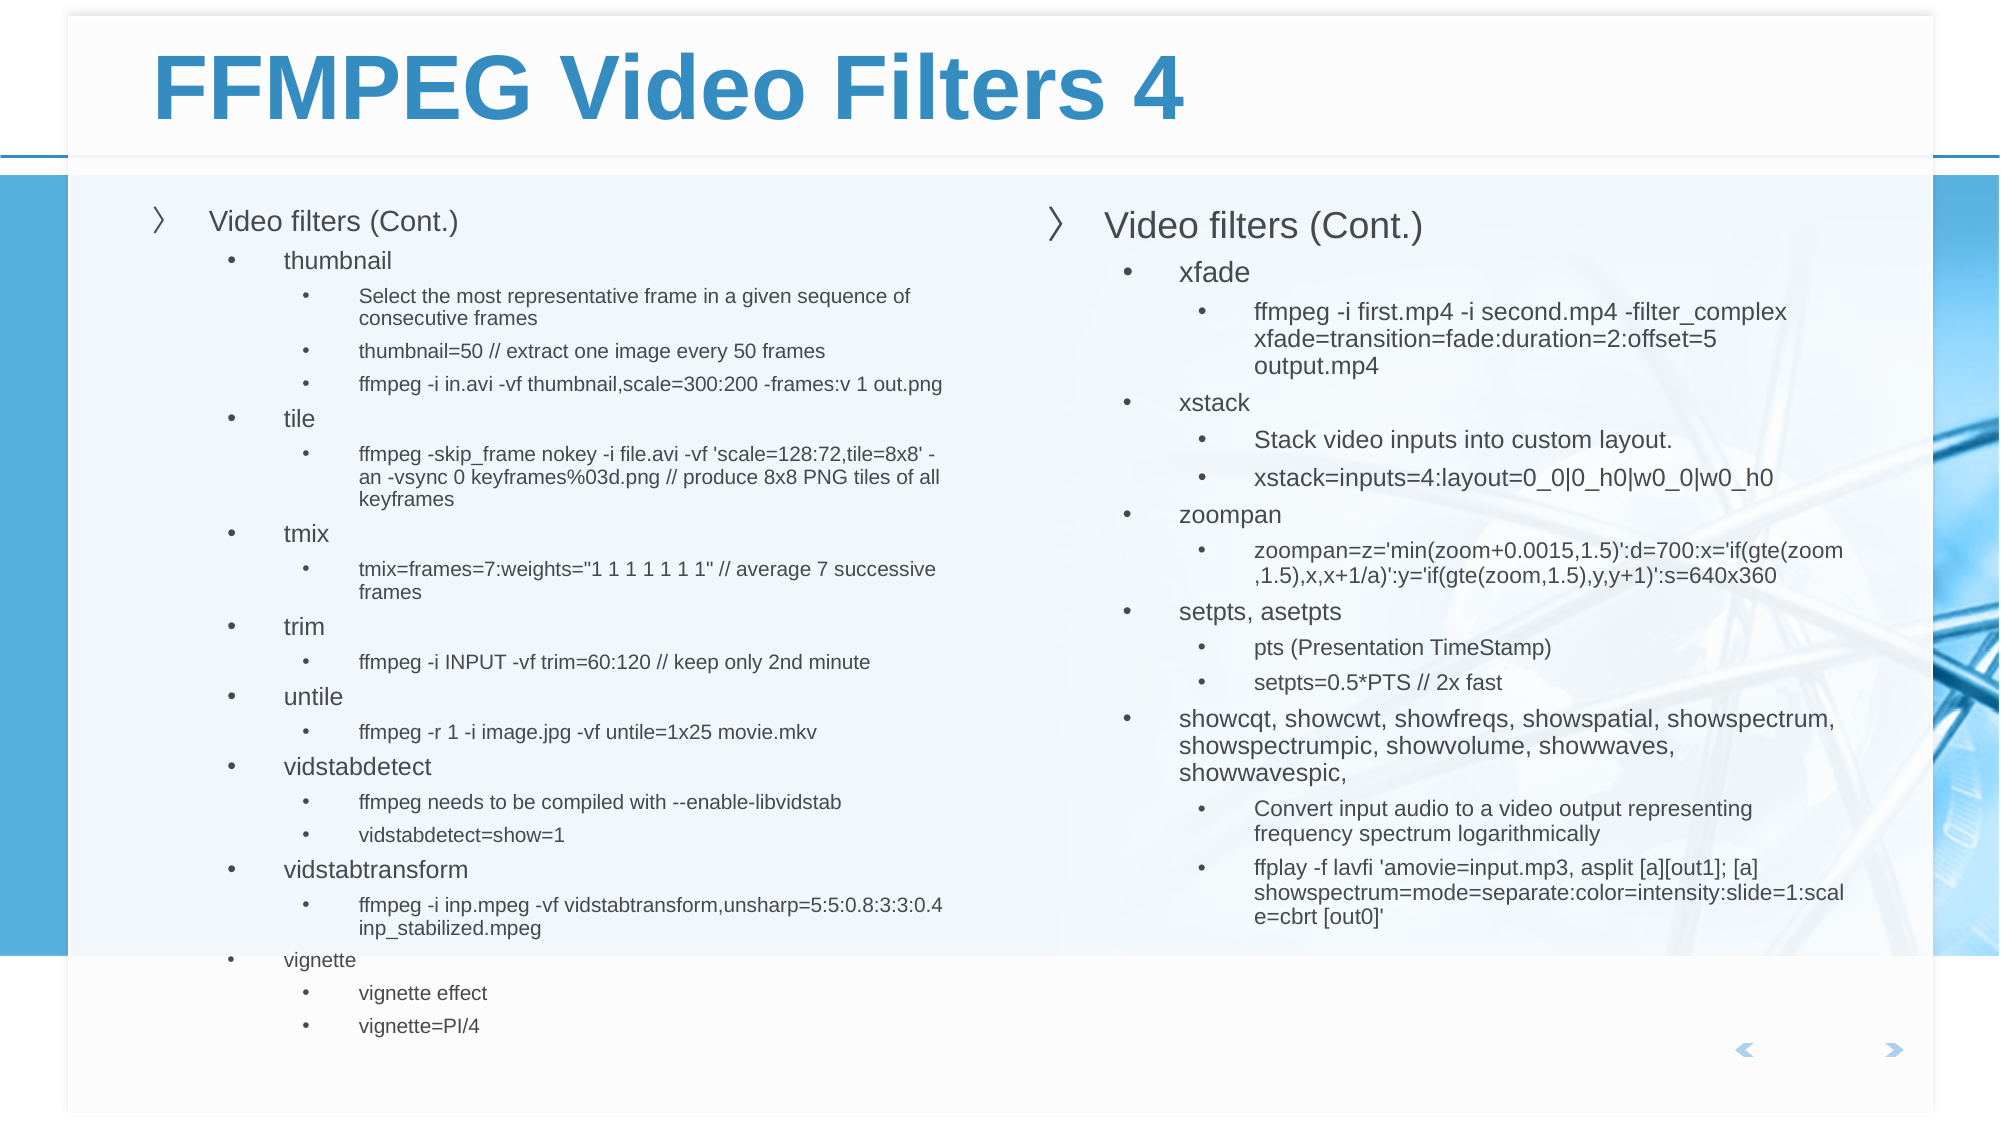

# FFMPEG Video Filters 4
Video filters (Cont.)
thumbnail
Select the most representative frame in a given sequence of consecutive frames
thumbnail=50 // extract one image every 50 frames
ffmpeg -i in.avi -vf thumbnail,scale=300:200 -frames:v 1 out.png
tile
ffmpeg -skip_frame nokey -i file.avi -vf 'scale=128:72,tile=8x8' -an -vsync 0 keyframes%03d.png // produce 8x8 PNG tiles of all keyframes
tmix
tmix=frames=7:weights="1 1 1 1 1 1 1" // average 7 successive frames
trim
ffmpeg -i INPUT -vf trim=60:120 // keep only 2nd minute
untile
ffmpeg -r 1 -i image.jpg -vf untile=1x25 movie.mkv
vidstabdetect
ffmpeg needs to be compiled with --enable-libvidstab
vidstabdetect=show=1
vidstabtransform
ffmpeg -i inp.mpeg -vf vidstabtransform,unsharp=5:5:0.8:3:3:0.4 inp_stabilized.mpeg
vignette
vignette effect
vignette=PI/4
Video filters (Cont.)
xfade
ffmpeg -i first.mp4 -i second.mp4 -filter_complex xfade=transition=fade:duration=2:offset=5 output.mp4
xstack
Stack video inputs into custom layout.
xstack=inputs=4:layout=0_0|0_h0|w0_0|w0_h0
zoompan
zoompan=z='min(zoom+0.0015,1.5)':d=700:x='if(gte(zoom,1.5),x,x+1/a)':y='if(gte(zoom,1.5),y,y+1)':s=640x360
setpts, asetpts
pts (Presentation TimeStamp)
setpts=0.5*PTS // 2x fast
showcqt, showcwt, showfreqs, showspatial, showspectrum, showspectrumpic, showvolume, showwaves, showwavespic,
Convert input audio to a video output representing frequency spectrum logarithmically
ffplay -f lavfi 'amovie=input.mp3, asplit [a][out1]; [a] showspectrum=mode=separate:color=intensity:slide=1:scale=cbrt [out0]'